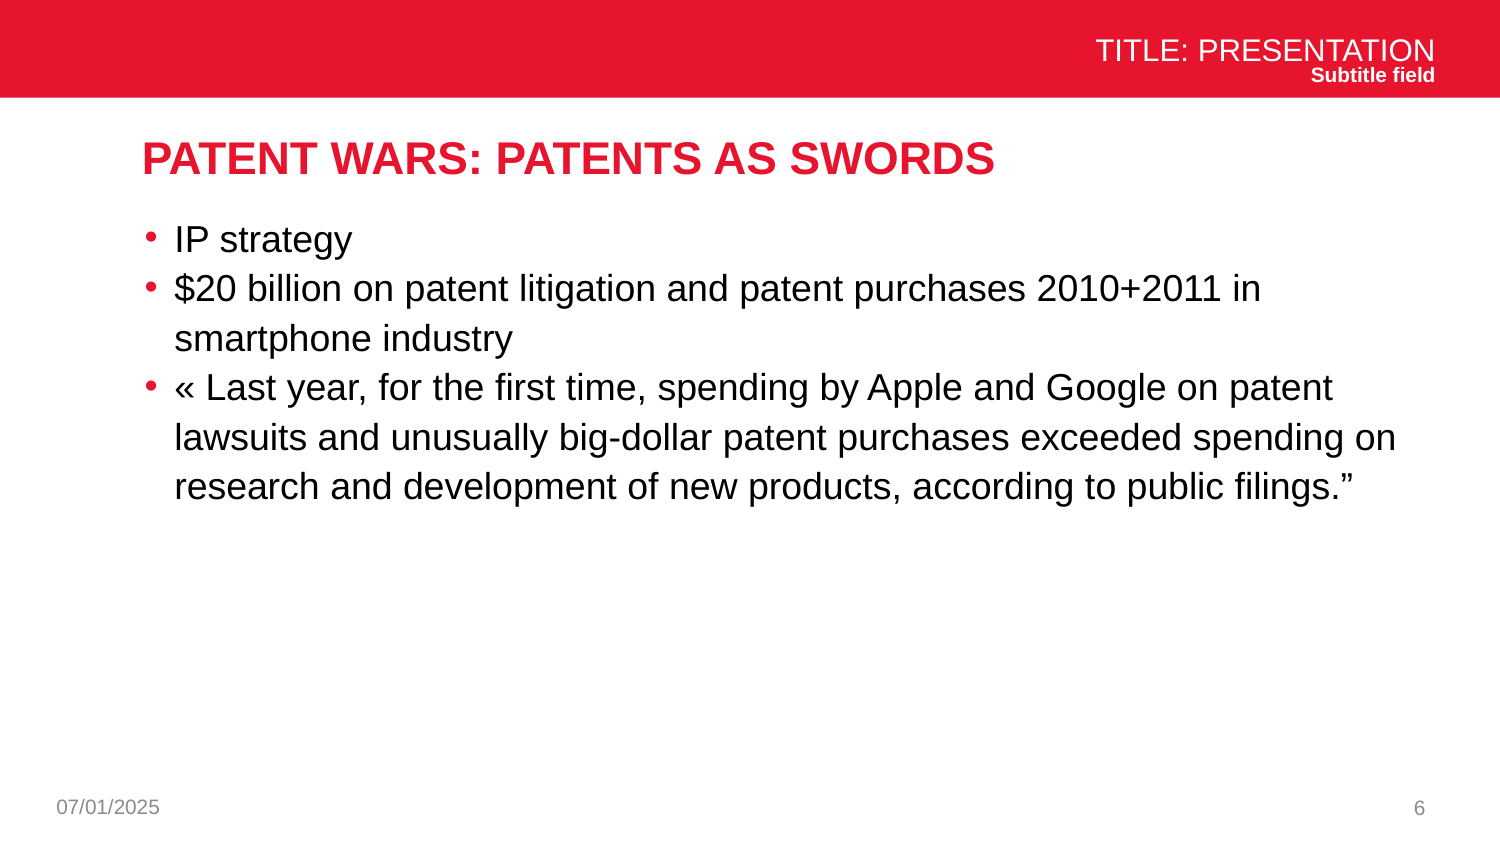

Title: Presentation
Subtitle field
# Patent wars: patents as swords
IP strategy
$20 billion on patent litigation and patent purchases 2010+2011 in smartphone industry
« Last year, for the first time, spending by Apple and Google on patent lawsuits and unusually big-dollar patent purchases exceeded spending on research and development of new products, according to public filings.”

07/01/2025
6